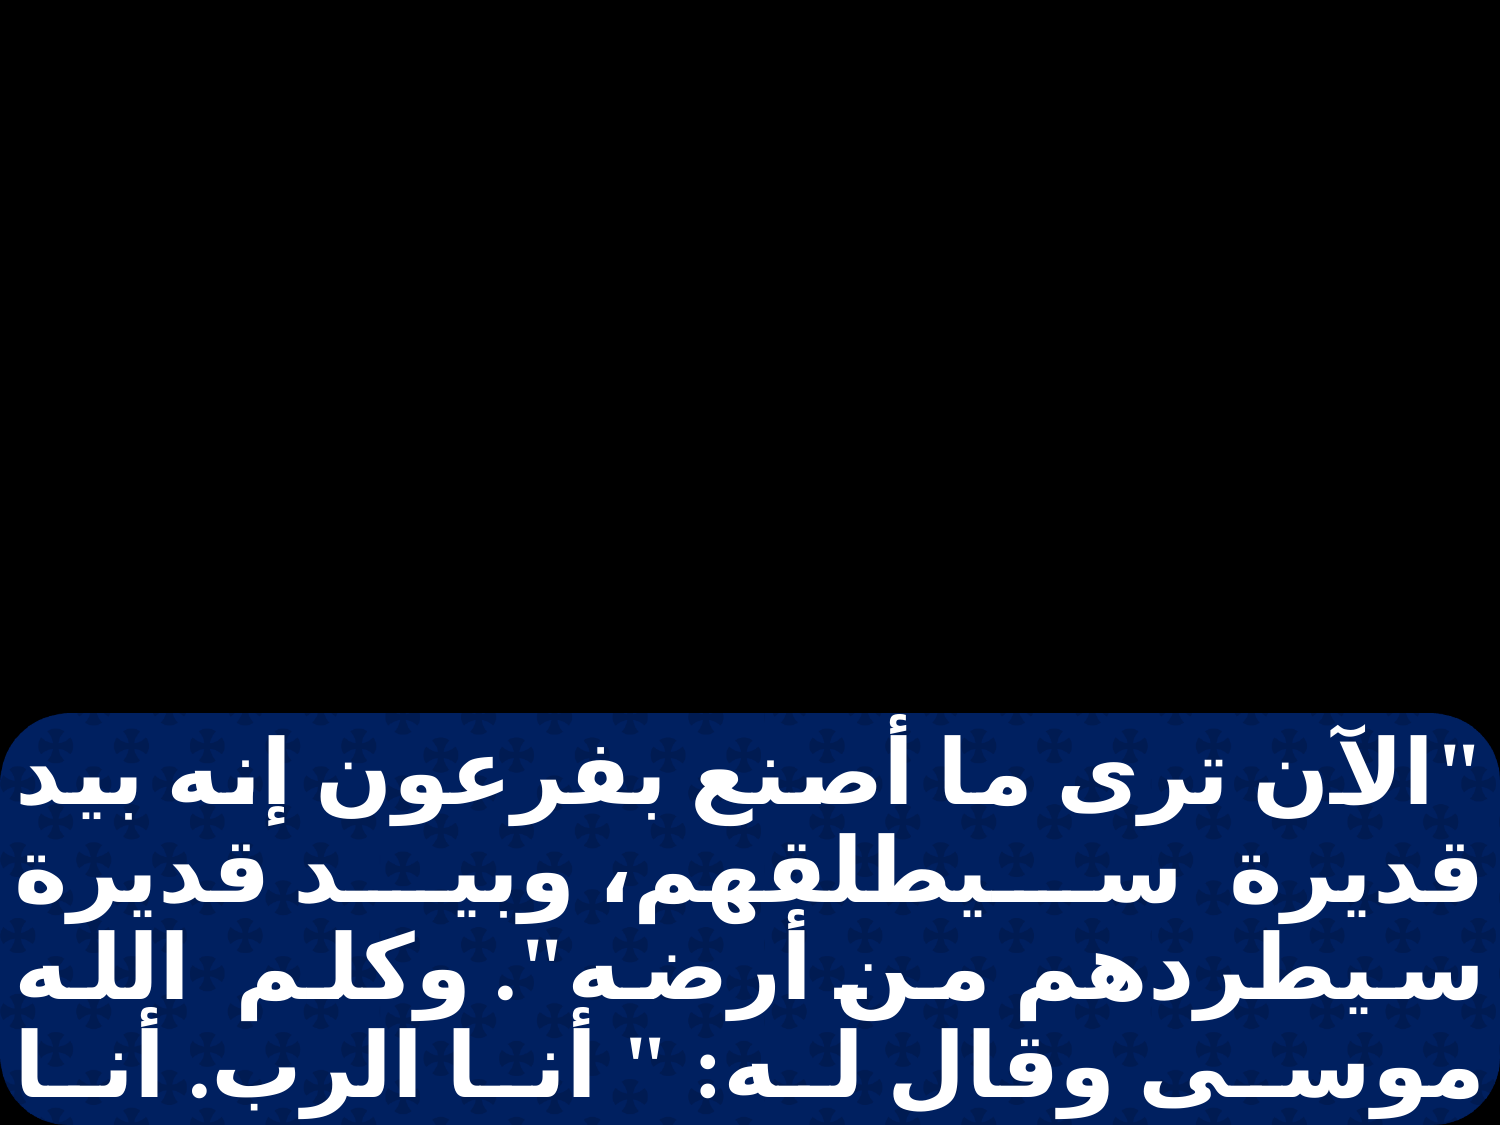

"الآن ترى ما أصنع بفرعون إنه بيد قديرة  سيطلقهم، وبيد قديرة سيطردهم من أرضه". وكلم  الله موسى وقال له: " أنا الرب. أنا الذي تجليت  لإبراهيم وإسحاق ويعقوب إلها قادرا على كل شيء.